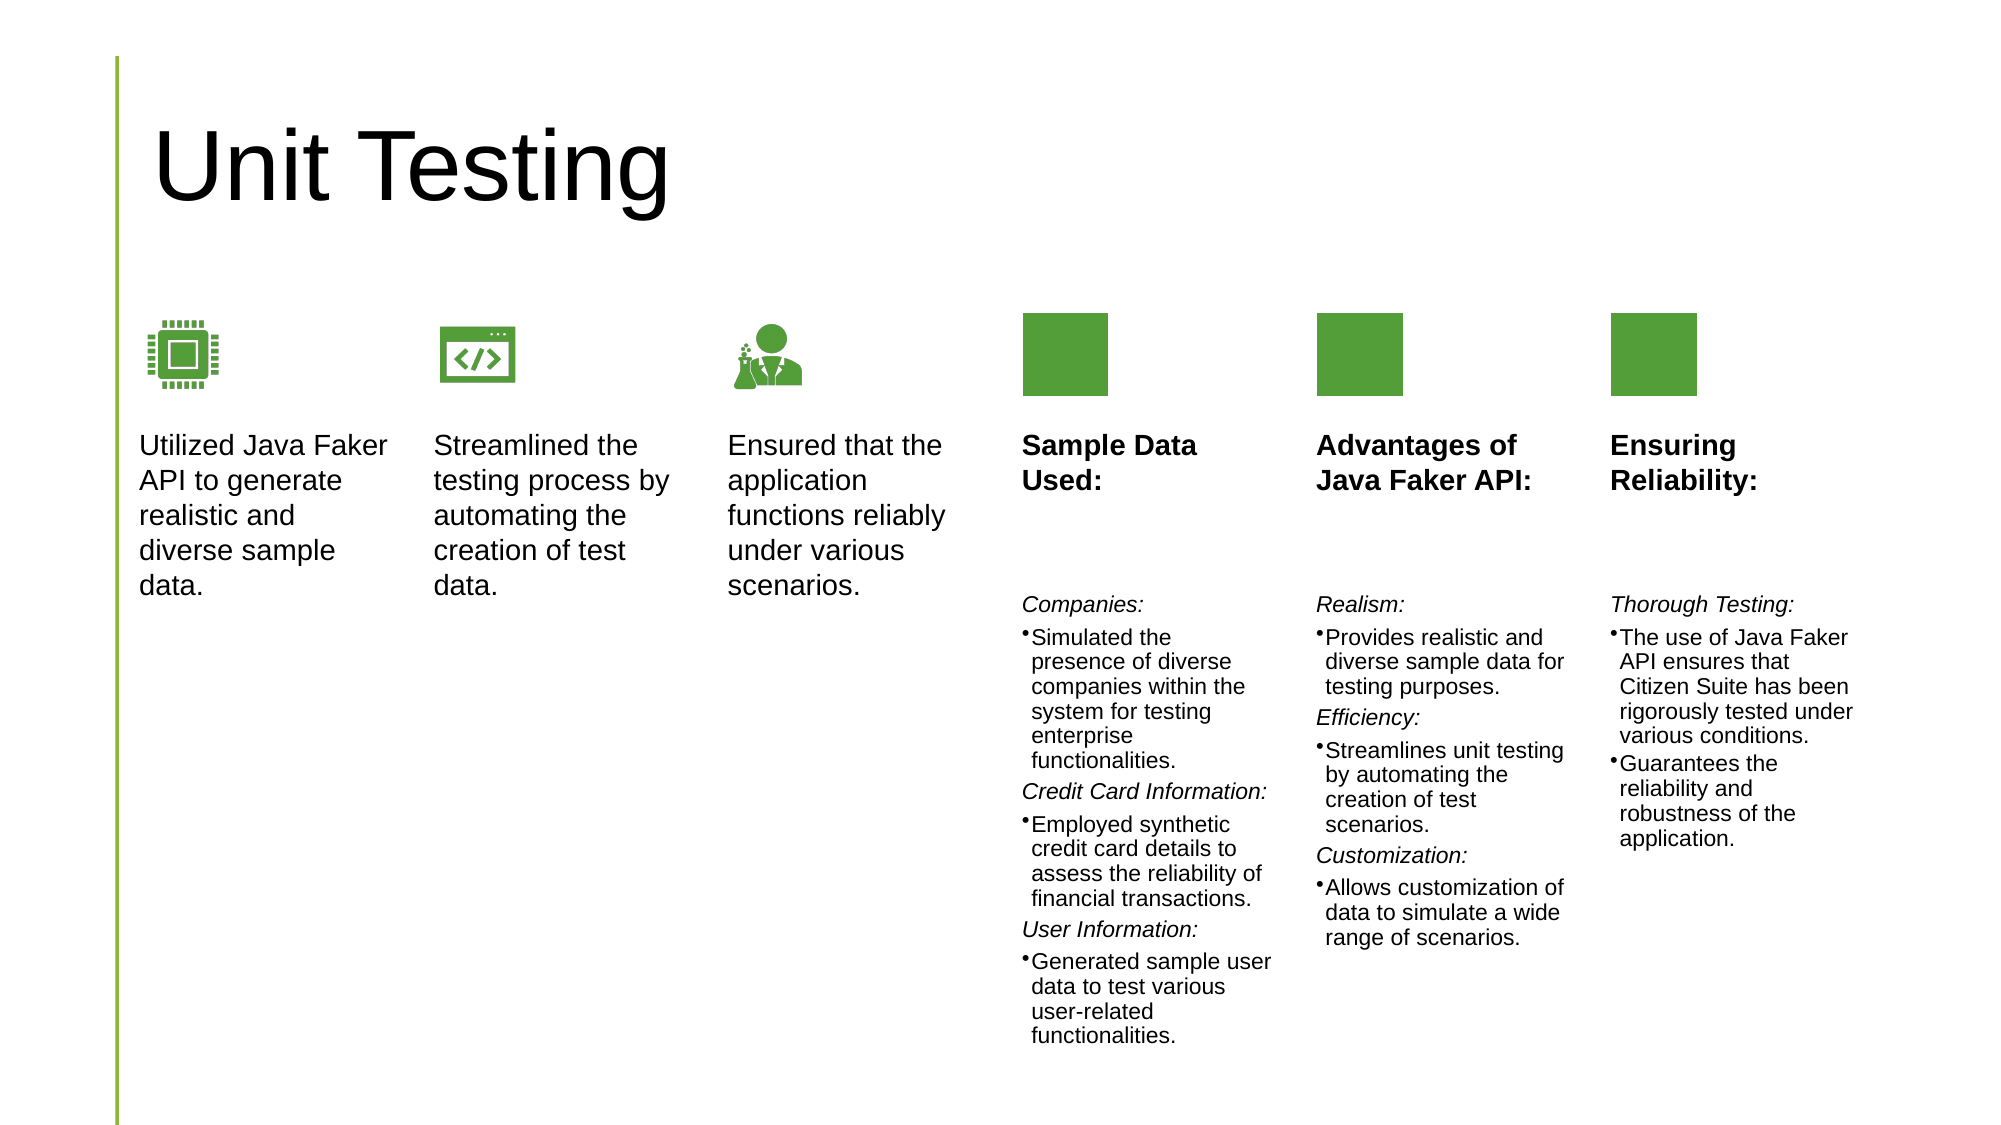

# Unit Testing
Utilized Java Faker API to generate realistic and diverse sample data.
Streamlined the testing process by automating the creation of test data.
Ensured that the application functions reliably under various scenarios.
Sample Data Used:
Companies:
Simulated the presence of diverse companies within the system for testing enterprise functionalities.
Credit Card Information:
Employed synthetic credit card details to assess the reliability of financial transactions.
User Information:
Generated sample user data to test various user-related functionalities.
Advantages of Java Faker API:
Realism:
Provides realistic and diverse sample data for testing purposes.
Efficiency:
Streamlines unit testing by automating the creation of test scenarios.
Customization:
Allows customization of data to simulate a wide range of scenarios.
Ensuring Reliability:
Thorough Testing:
The use of Java Faker API ensures that Citizen Suite has been rigorously tested under various conditions.
Guarantees the reliability and robustness of the application.